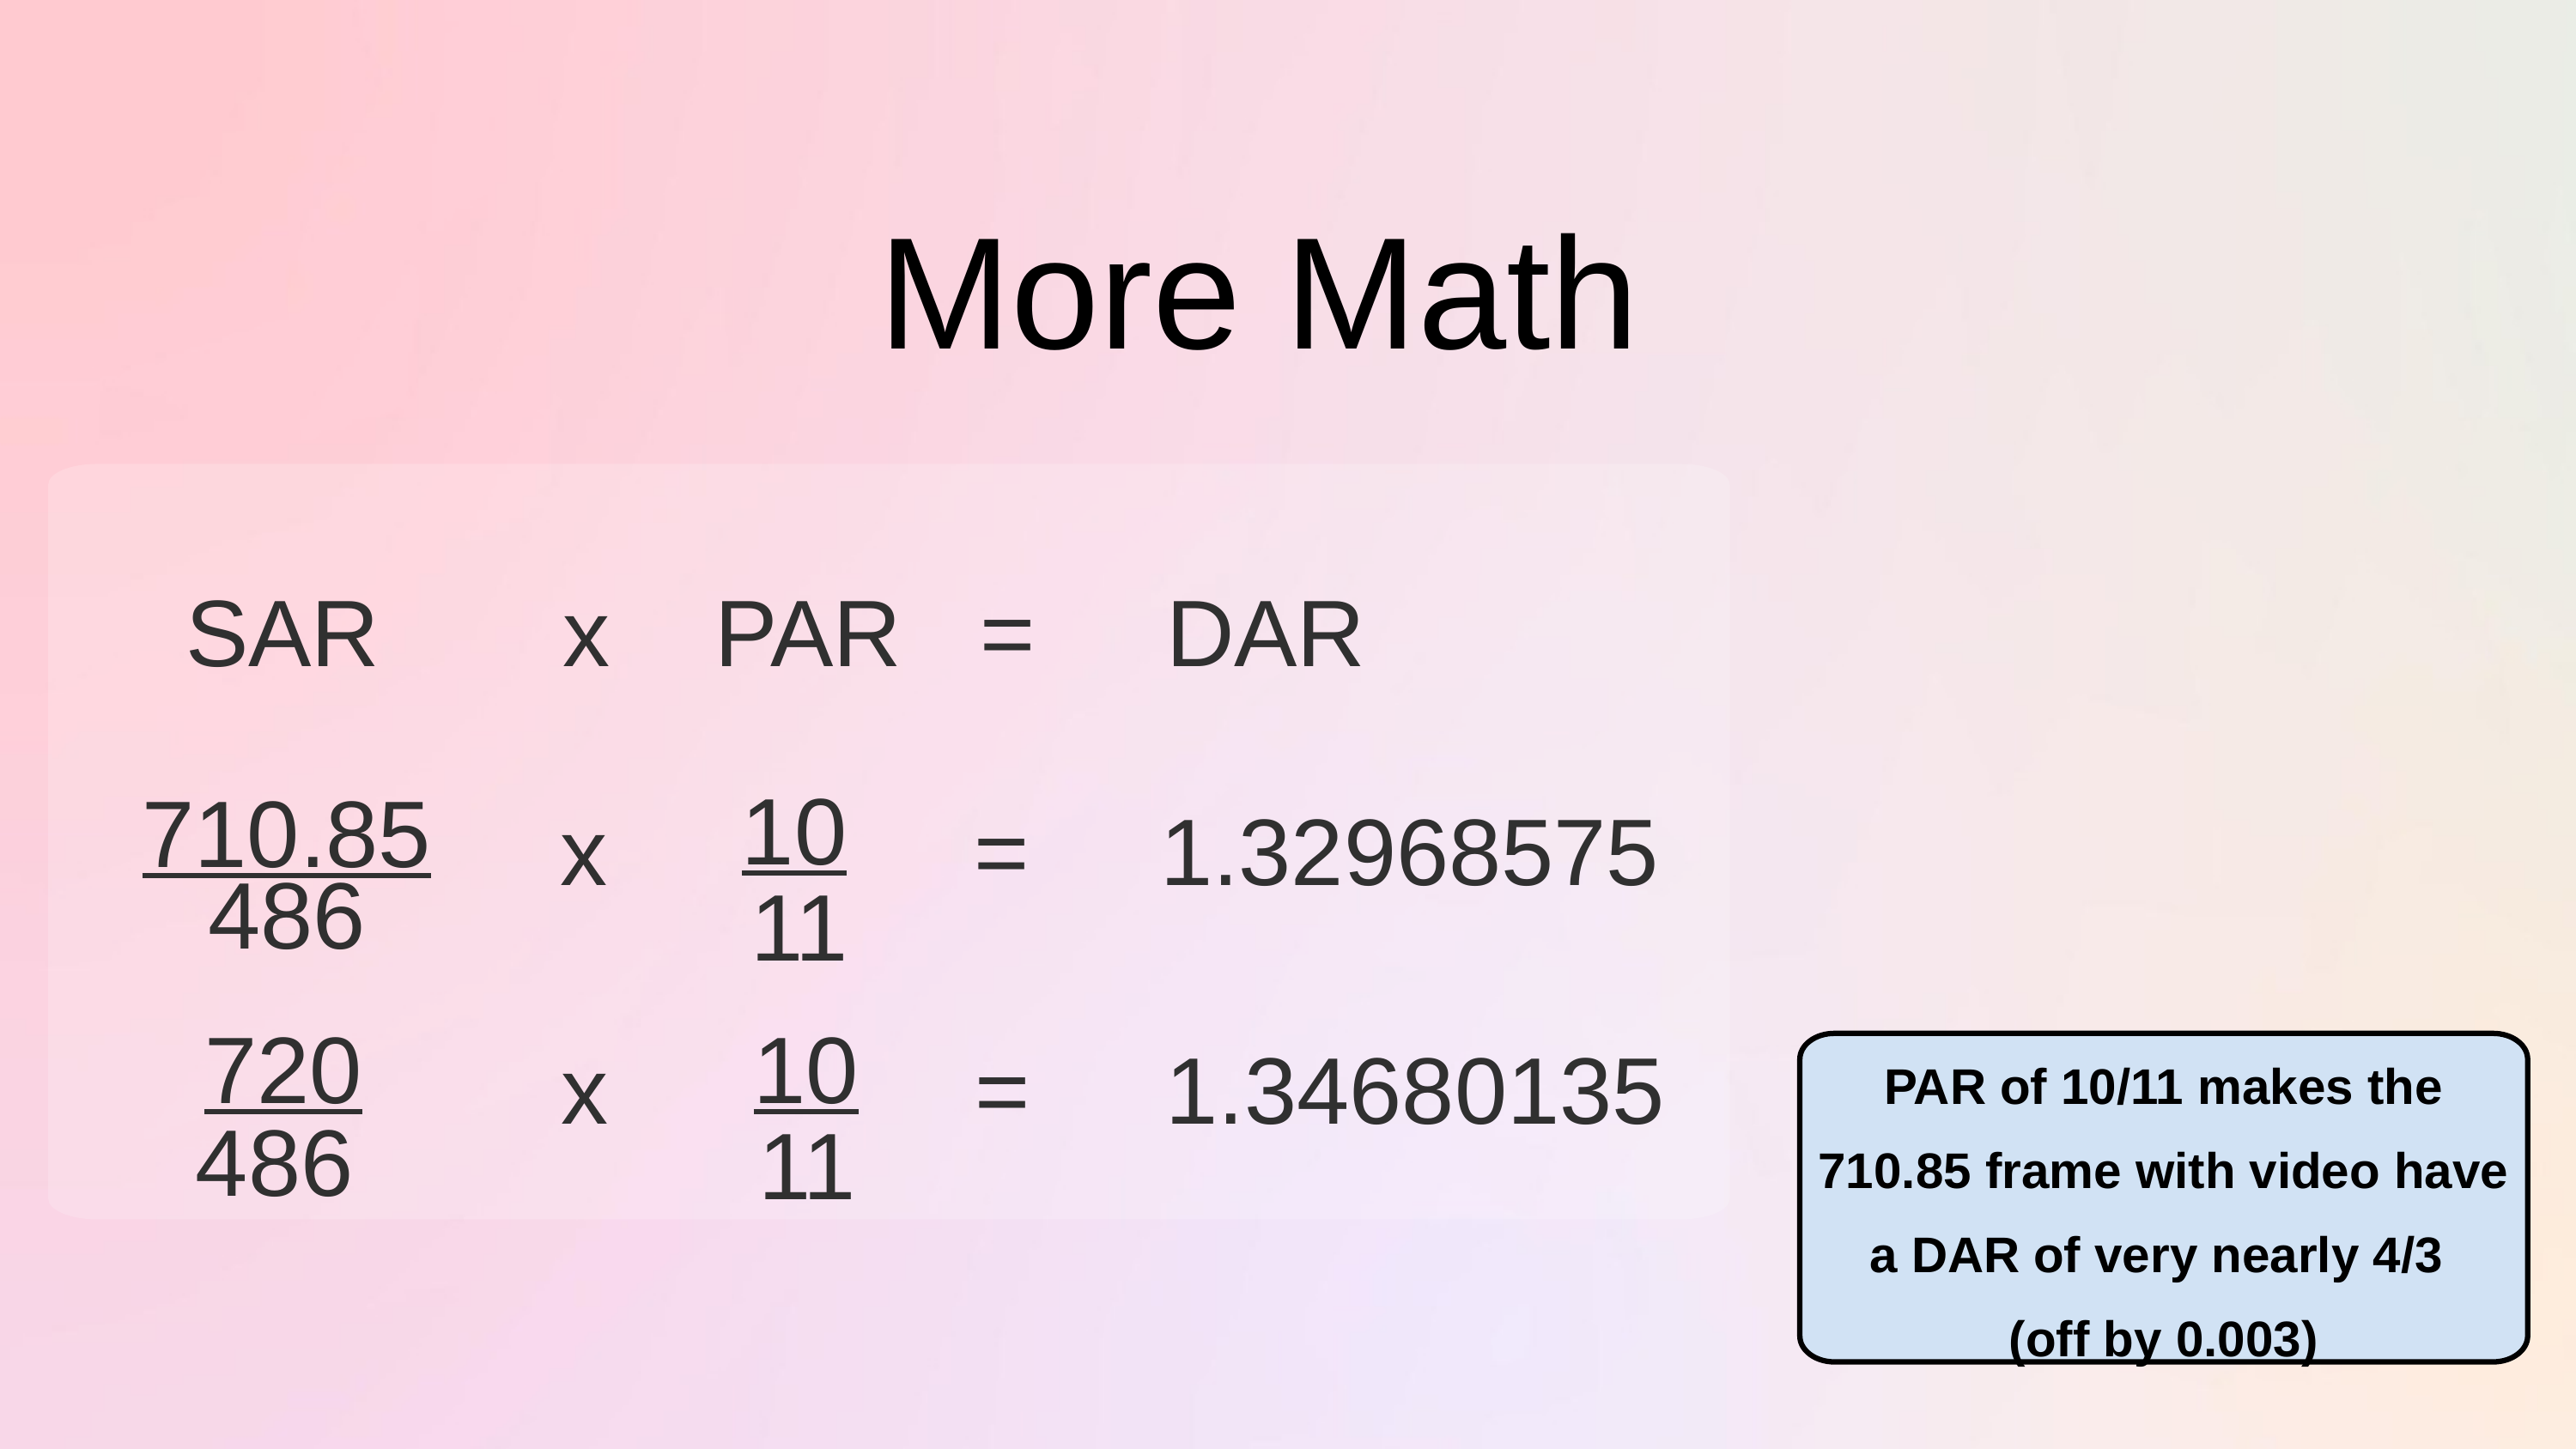

More Math

SAR       x    PAR   =     DAR
10
 11
710.85
486
x
=
1.32968575
720
486
10
11
PAR of 10/11 makes the 710.85 frame with video have a DAR of very nearly 4/3
(off by 0.003)

x
=
1.34680135